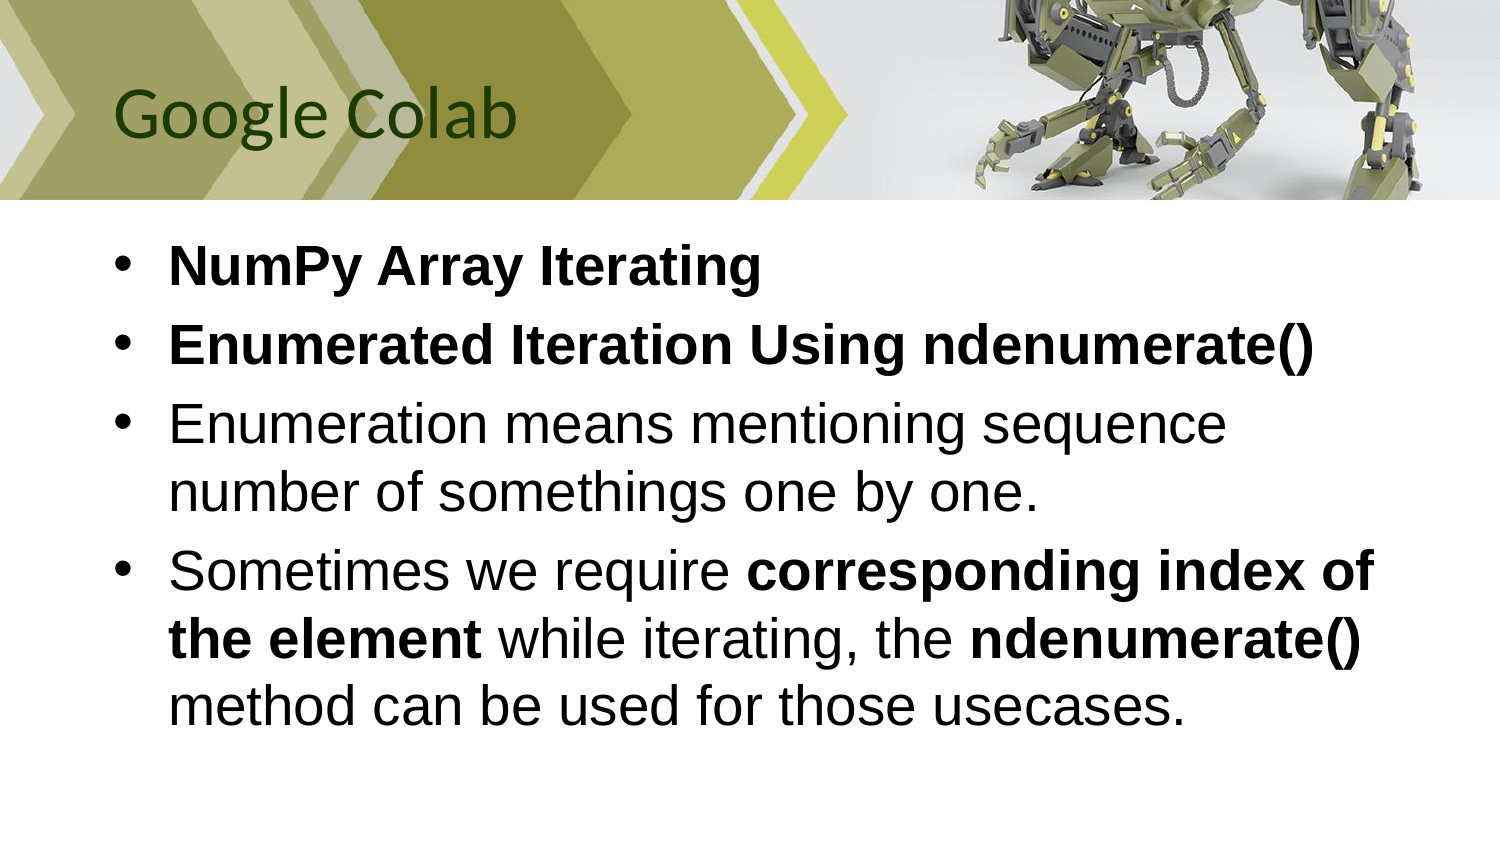

# Google Colab
NumPy Array Iterating
Enumerated Iteration Using ndenumerate()
Enumeration means mentioning sequence number of somethings one by one.
Sometimes we require corresponding index of the element while iterating, the ndenumerate() method can be used for those usecases.